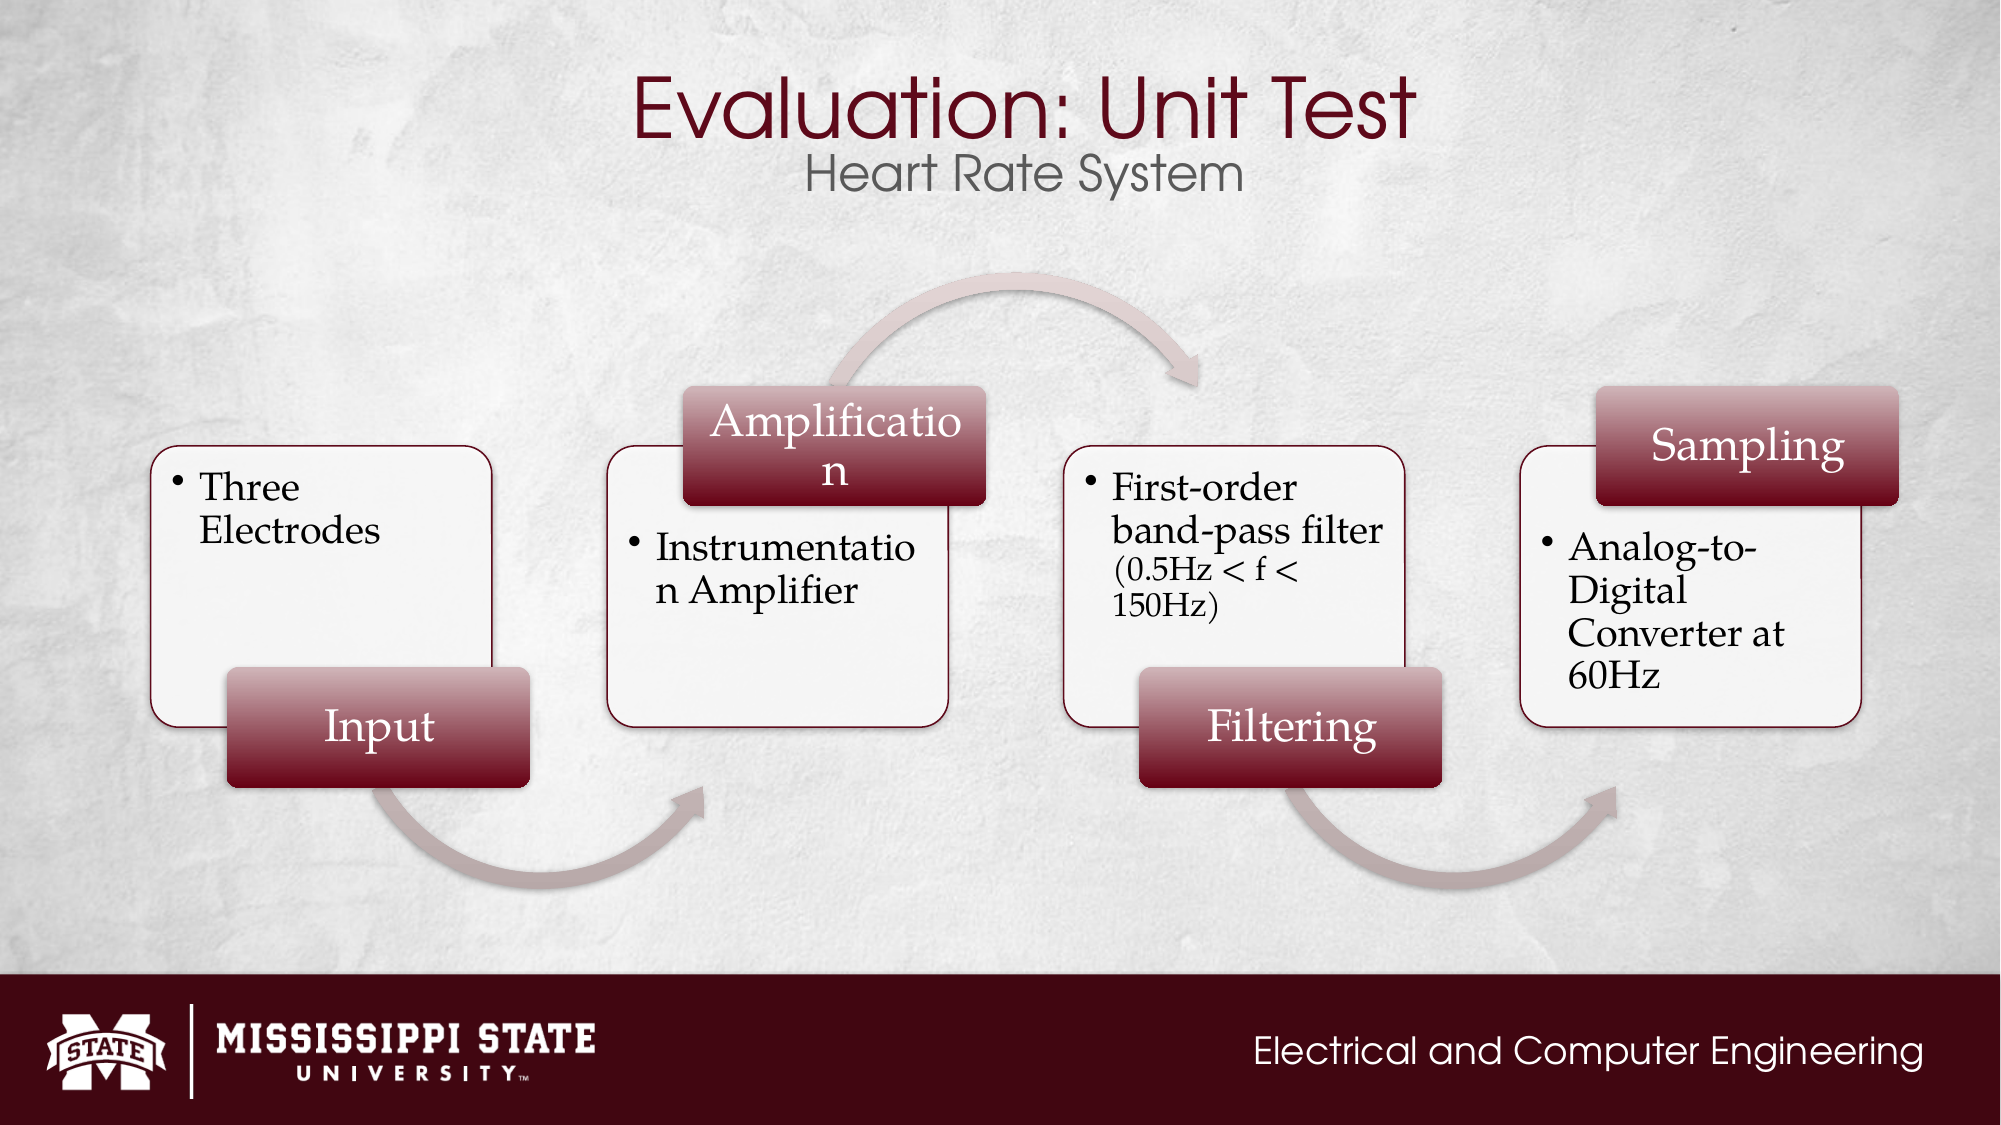

# Evaluation: Unit Test Heart Rate System
Three Electrodes
Input
Instrumentation Amplifier
Amplification
First-order band-pass filter
(0.5Hz < f < 150Hz)
Filtering
Analog-to-Digital Converter at 60Hz
Sampling